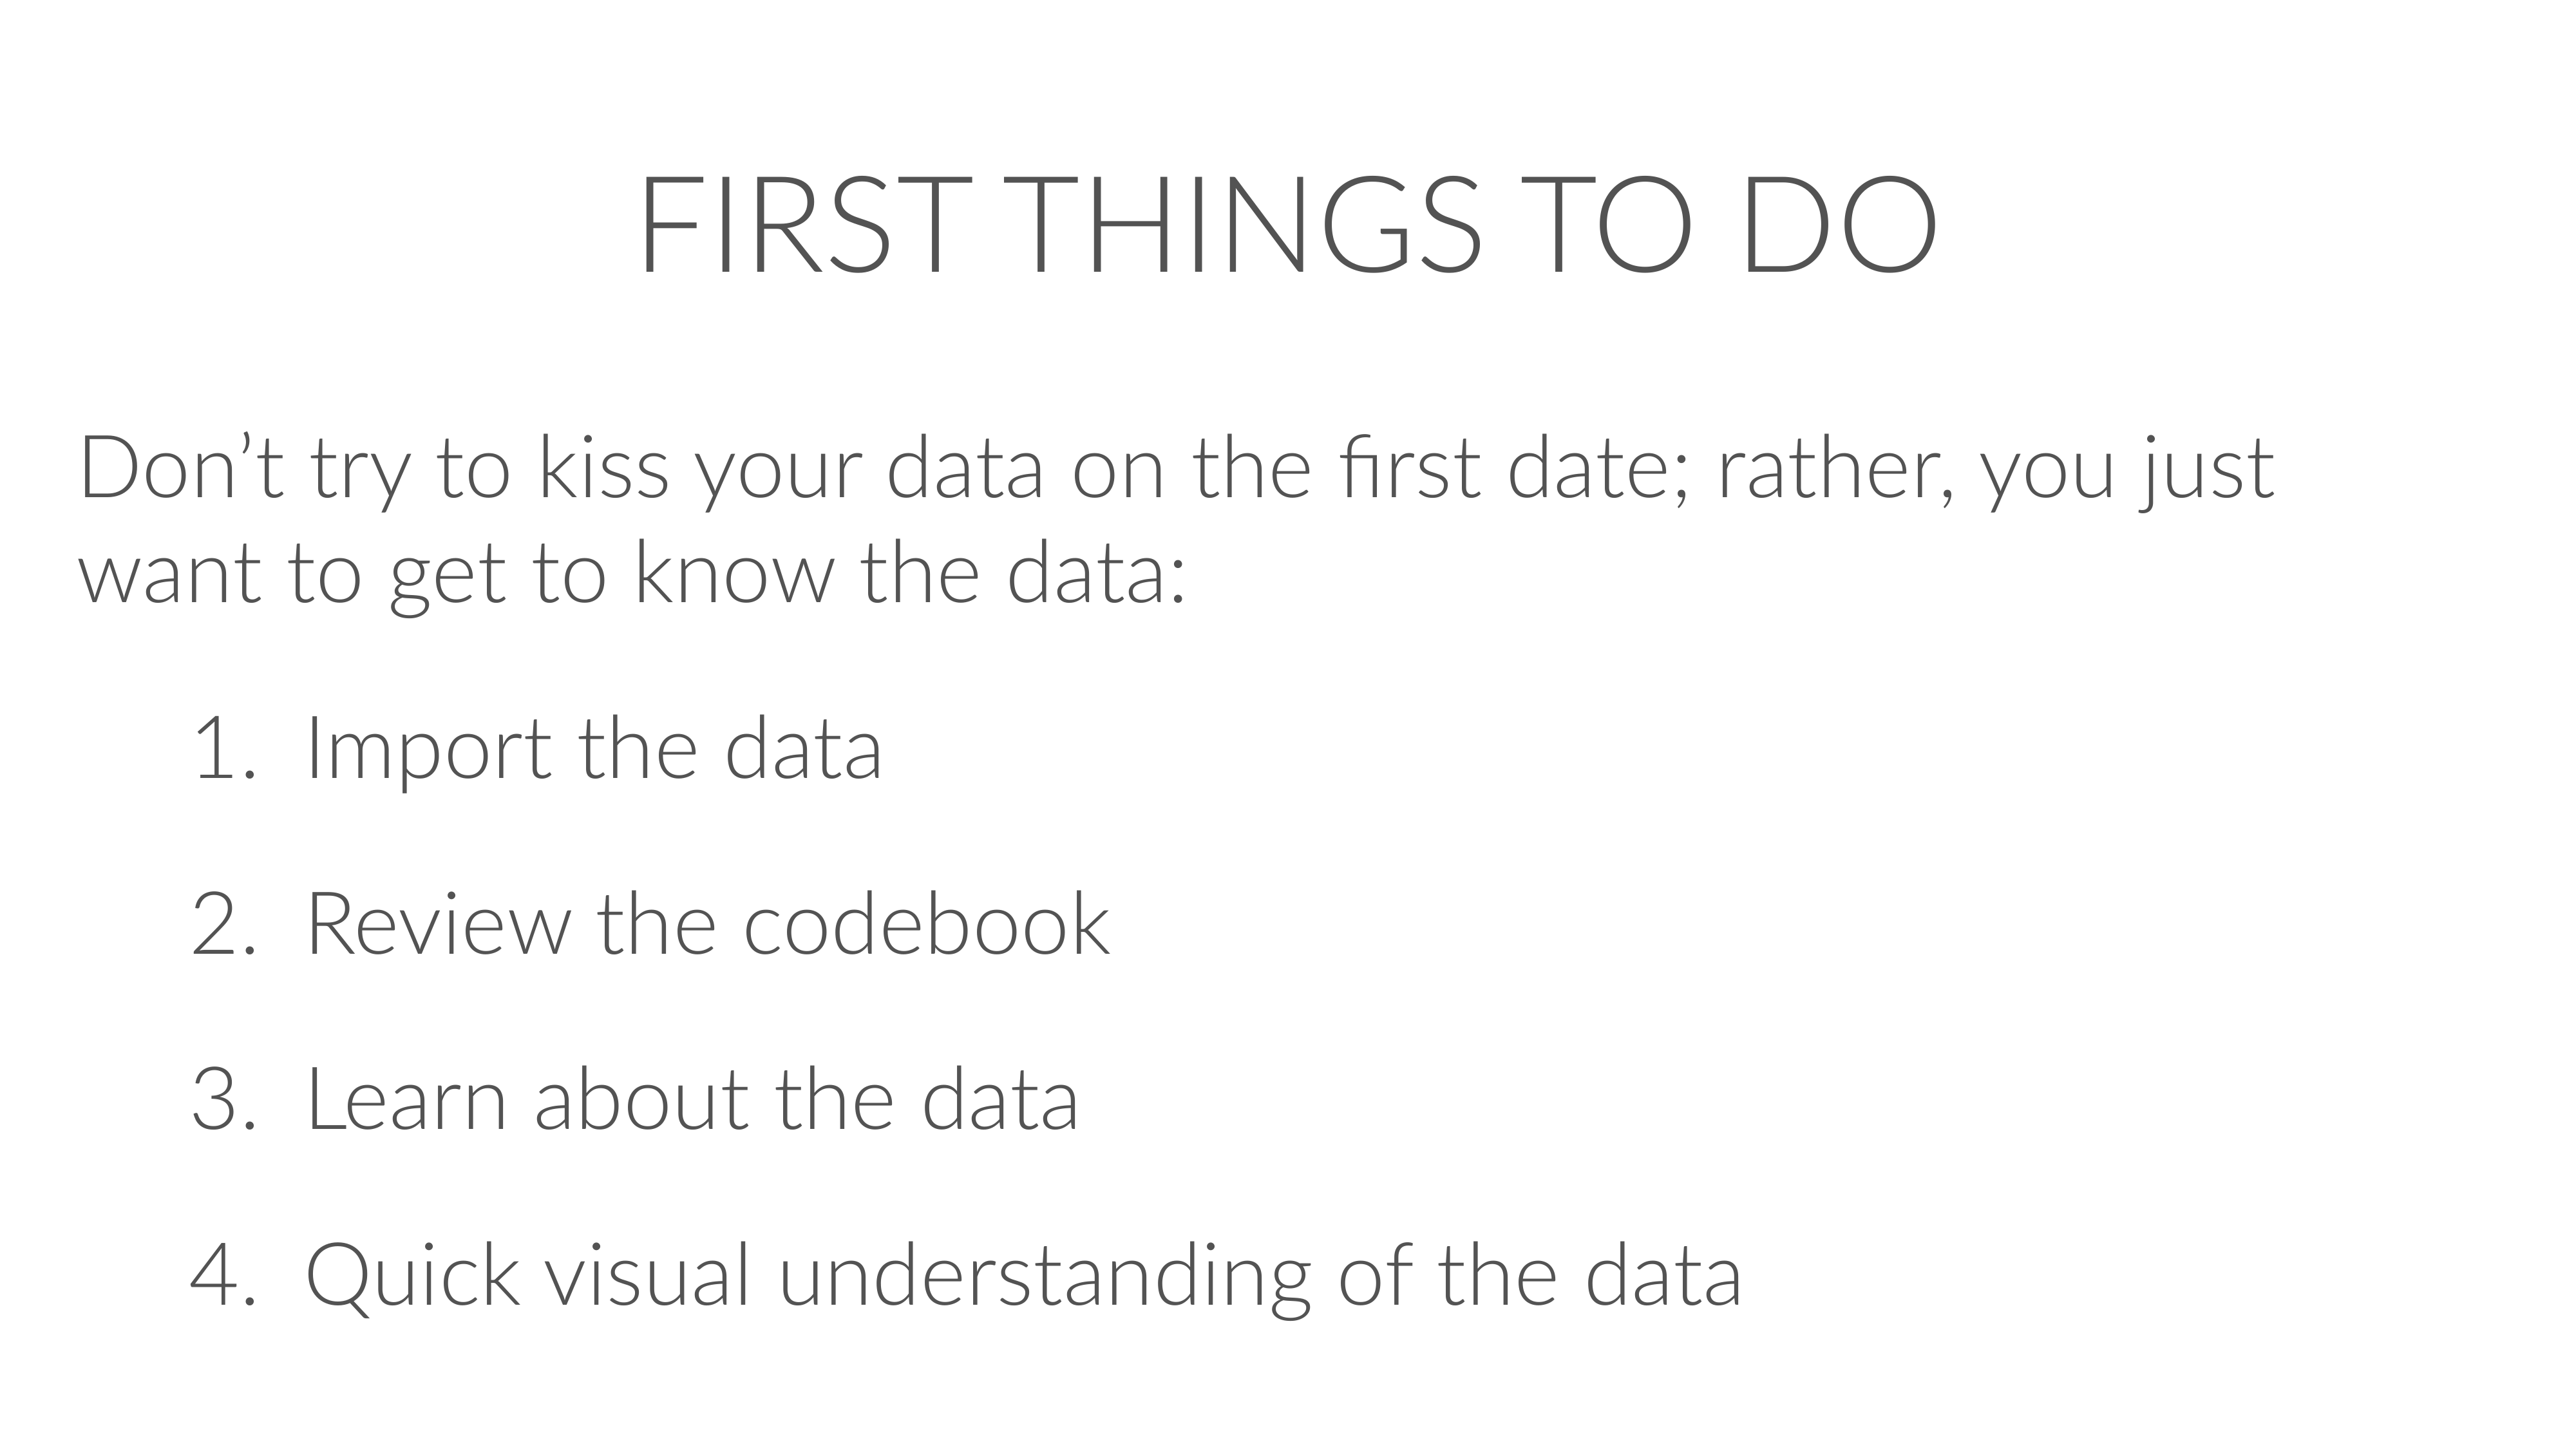

# first things to do
Don’t try to kiss your data on the first date; rather, you just want to get to know the data:
Import the data
Review the codebook
Learn about the data
Quick visual understanding of the data